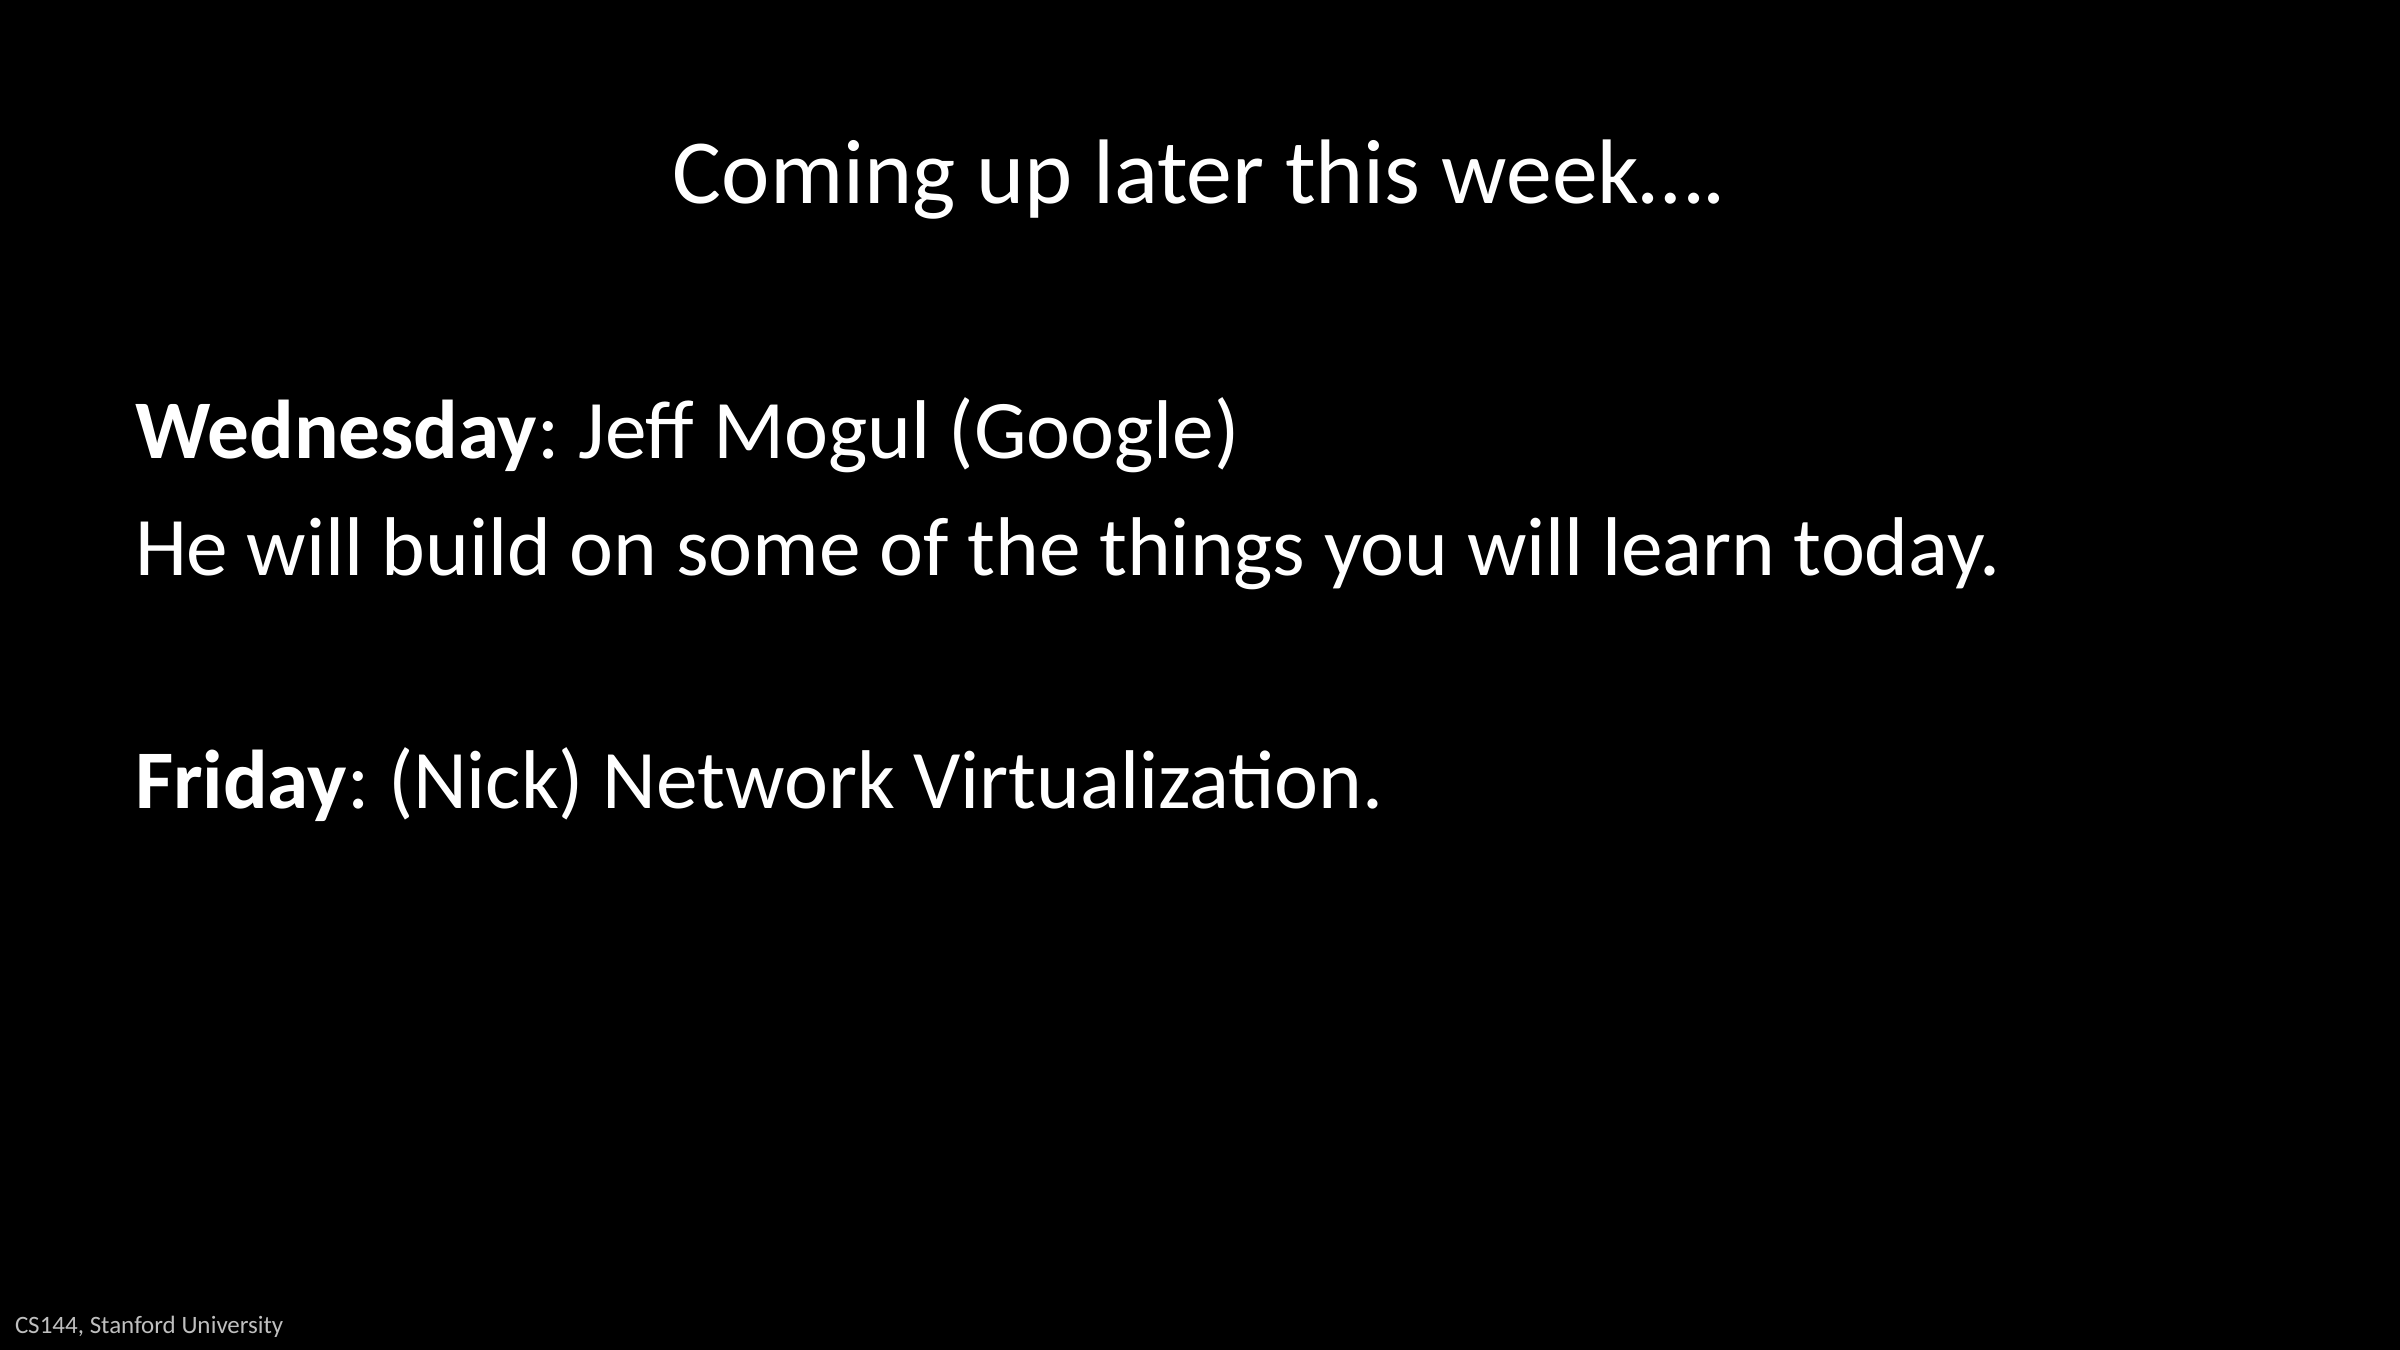

# Coming up later this week….
Wednesday: Jeff Mogul (Google)
He will build on some of the things you will learn today.

Friday: (Nick) Network Virtualization.